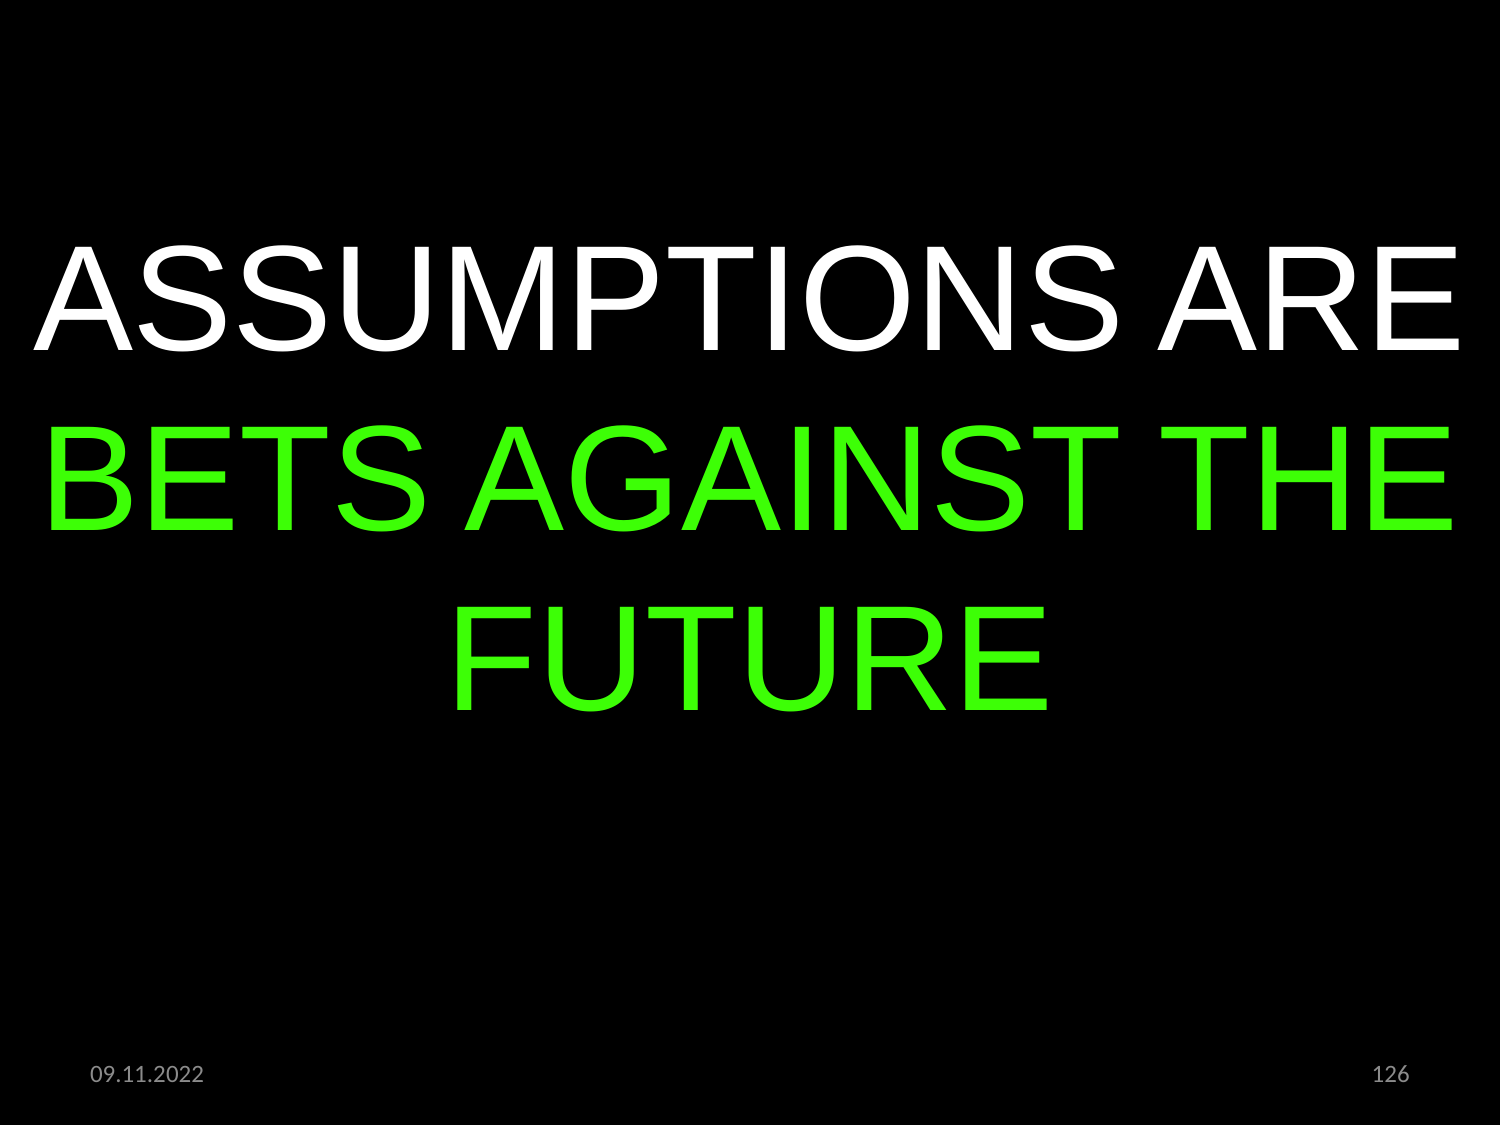

ASSUMPTIONS ARE BETS AGAINST THE FUTURE
09.11.2022
126